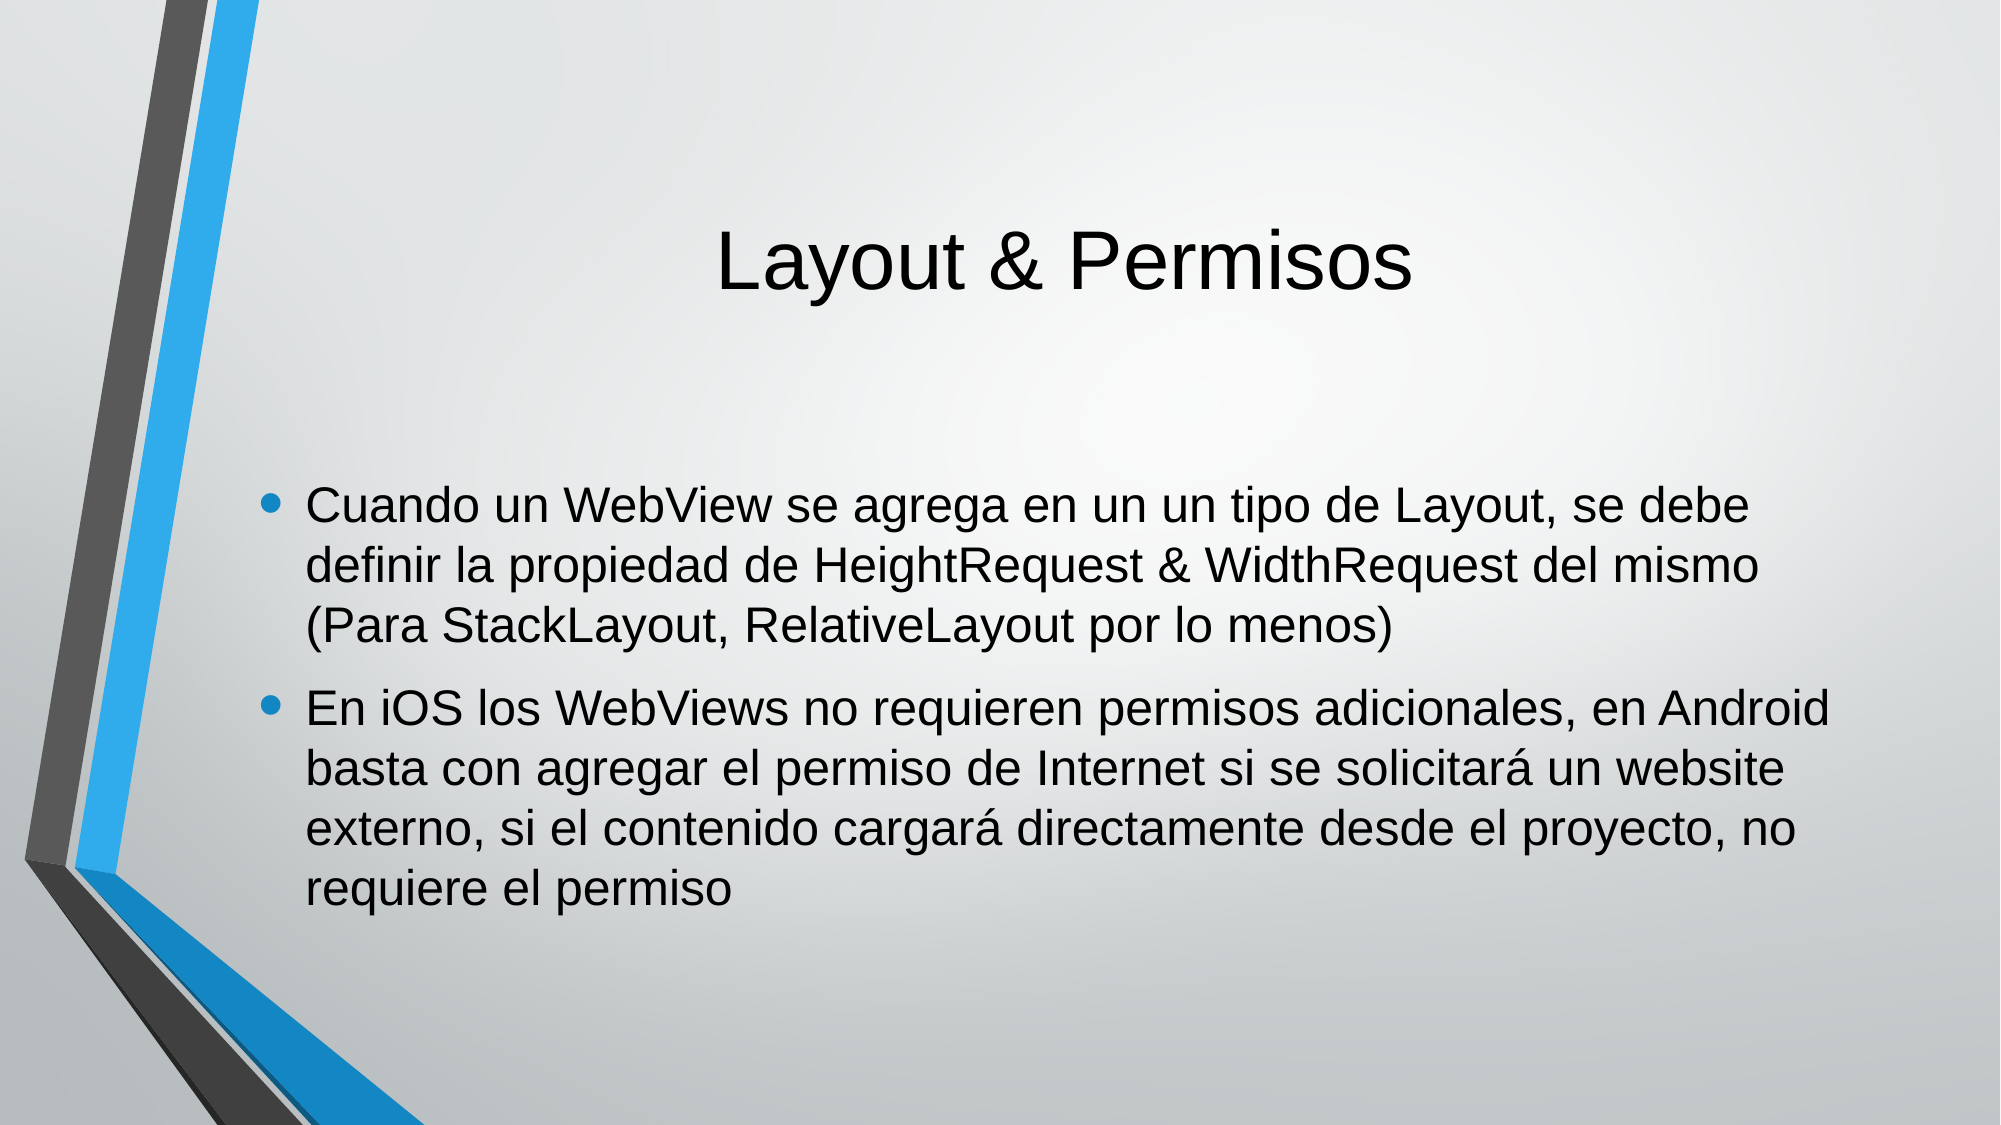

# Layout & Permisos
Cuando un WebView se agrega en un un tipo de Layout, se debe definir la propiedad de HeightRequest & WidthRequest del mismo (Para StackLayout, RelativeLayout por lo menos)
En iOS los WebViews no requieren permisos adicionales, en Android basta con agregar el permiso de Internet si se solicitará un website externo, si el contenido cargará directamente desde el proyecto, no requiere el permiso